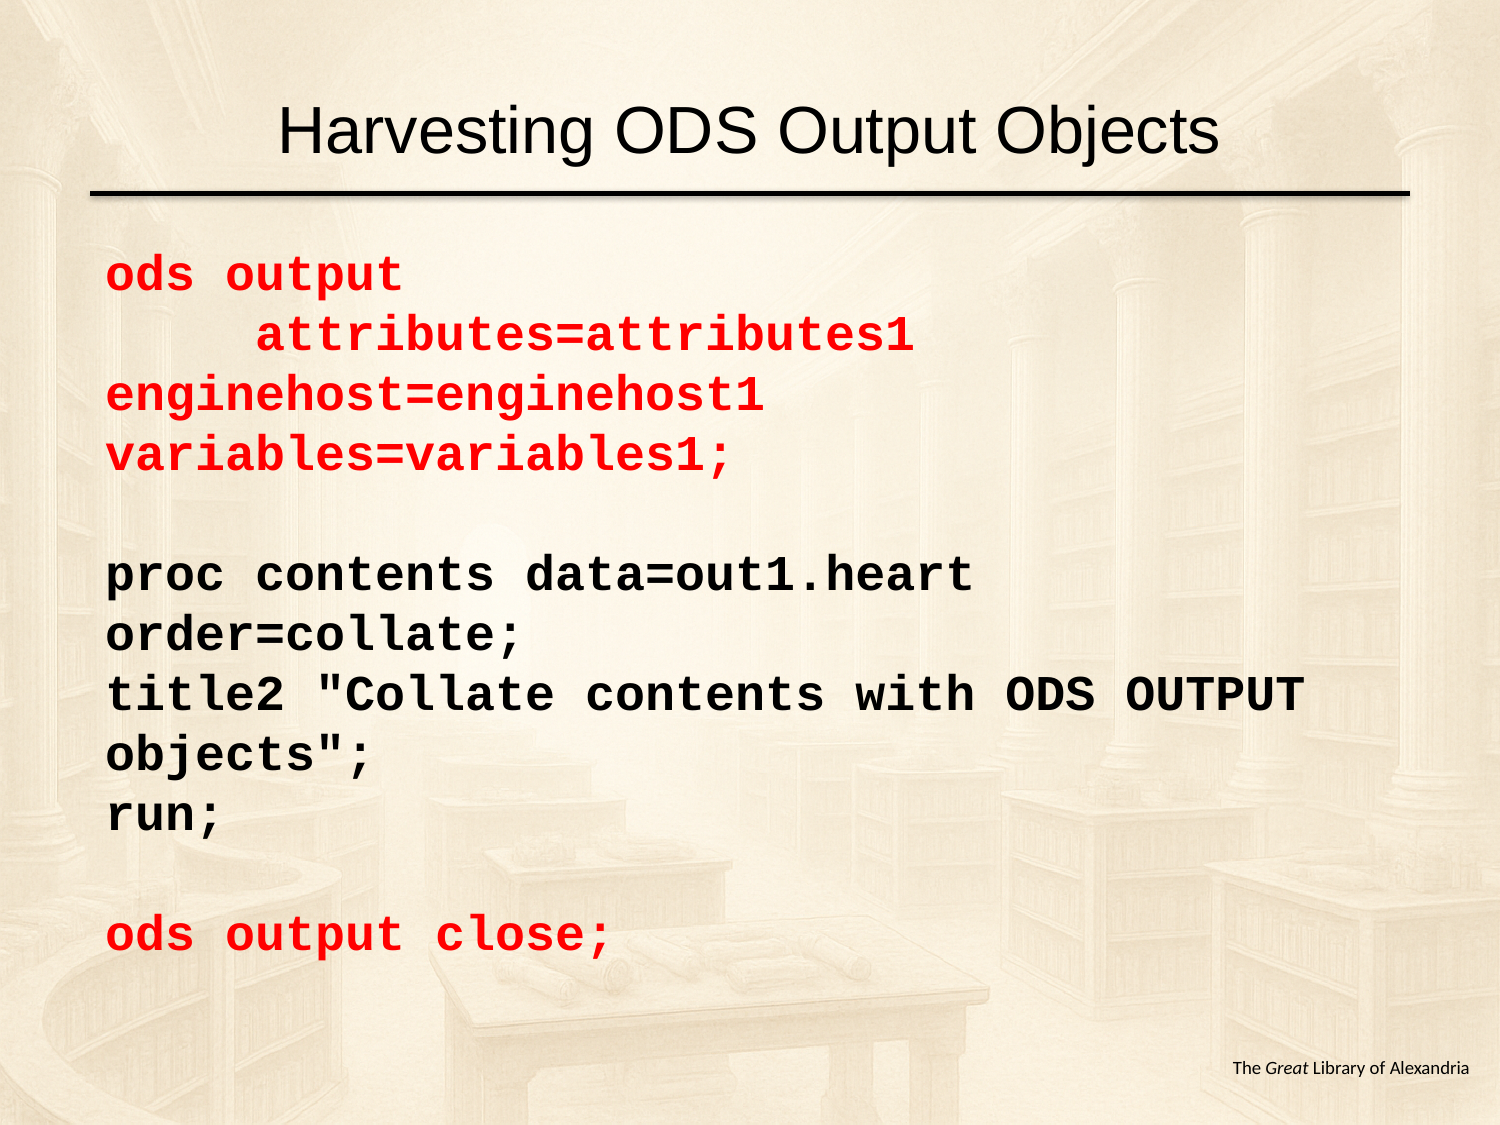

# Harvesting ODS Output Objects
ods output
	attributes=attributes1 	enginehost=enginehost1 	variables=variables1;

proc contents data=out1.heart 	order=collate;
title2 "Collate contents with ODS OUTPUT objects";
run;

ods output close;
The Great Library of Alexandria